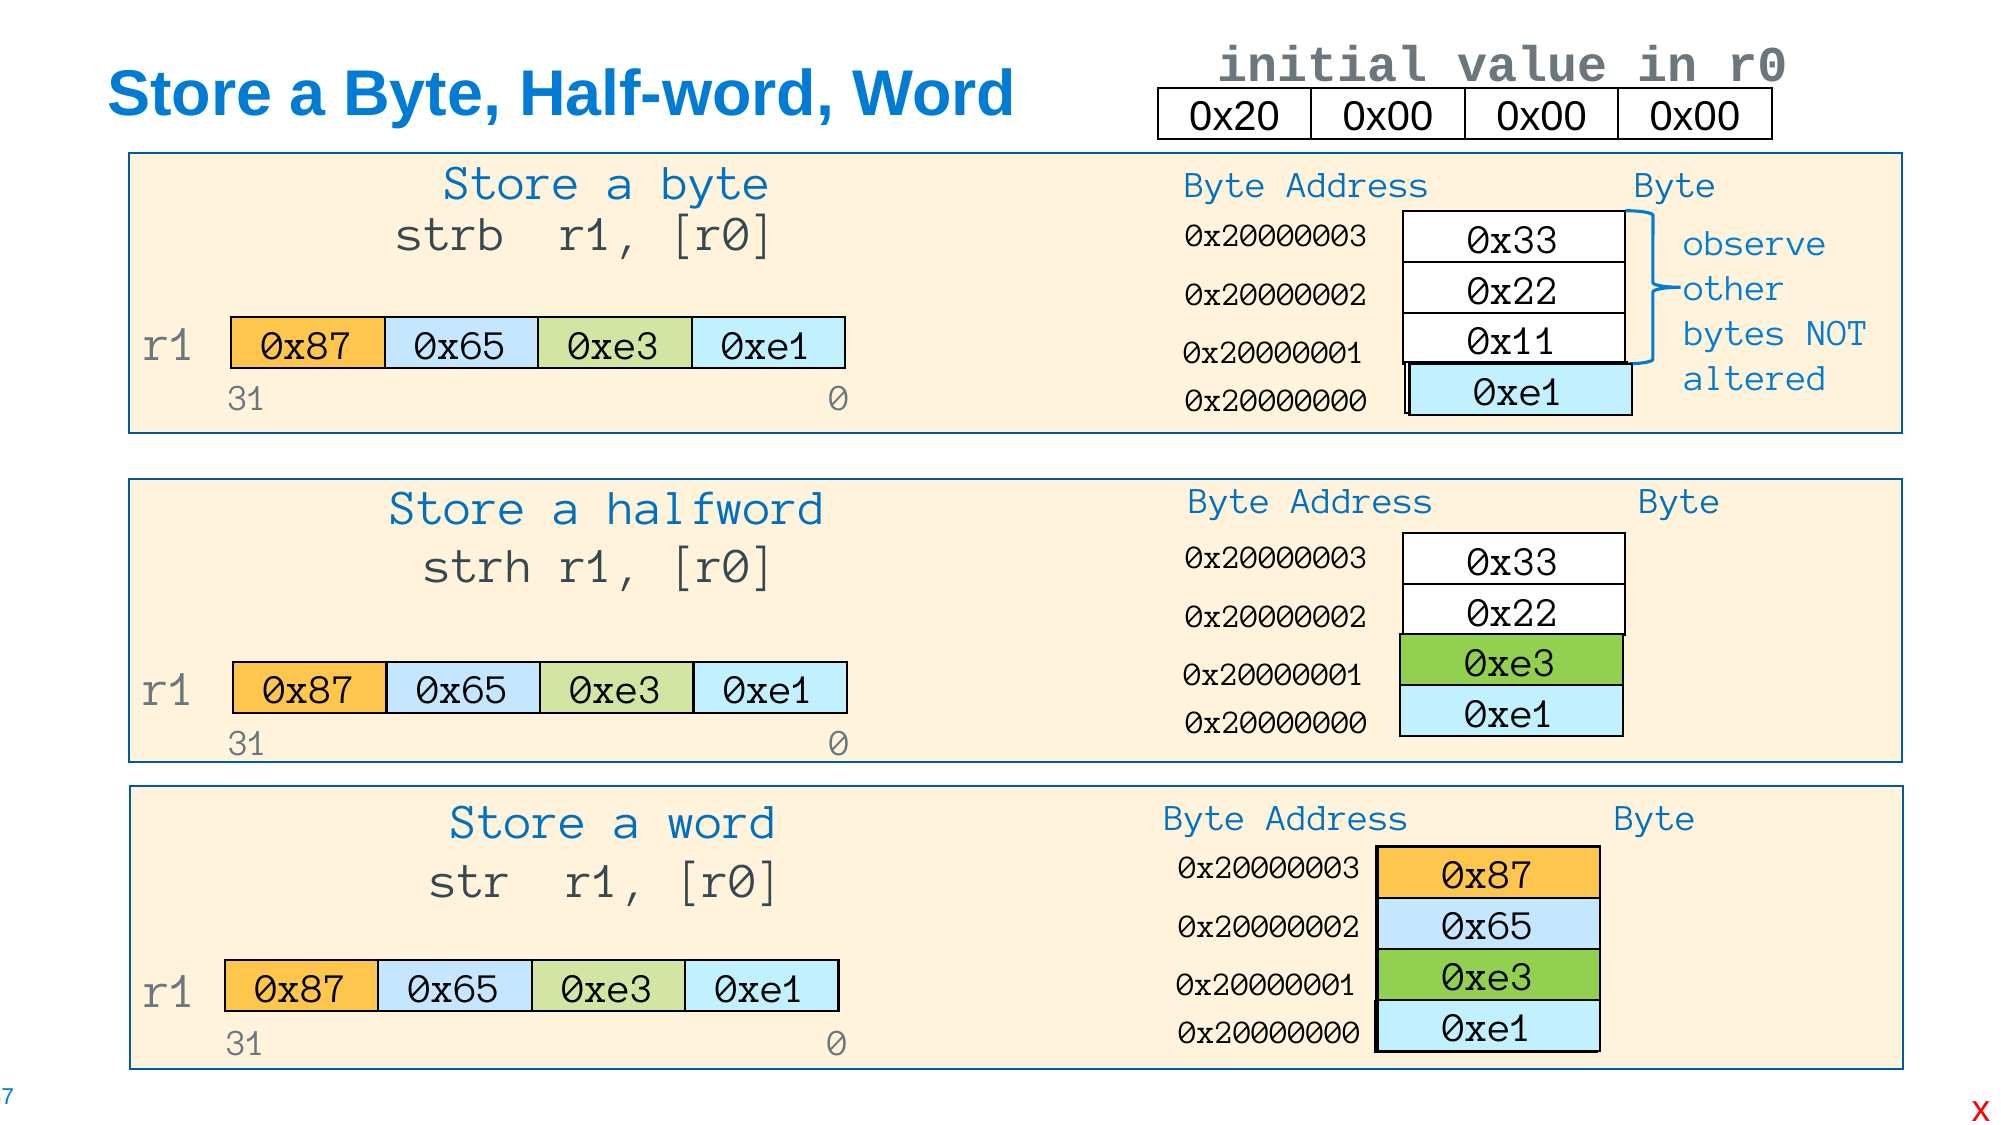

# Store a Byte, Half-word, Word
initial value in r0
0x00
0x00
0x00
0x20
Store a byte

Byte Address          Byte
strb  r1, [r0]
0x20000003
0x33
observe other bytes NOT altered

0x22
0x20000002
r1
0x11
0xe1
0x65
0xe3
0x87
0x20000001
0x00
0xe1
31
0
0x20000000
Store a halfword
Byte Address          Byte

strh r1, [r0]
0x20000003
0x33
0x22
0x20000002
0x11
0x20000001
r1
0xe1
0x65
0xe3
0x87
0x00
0x20000000
31
0
0xe3
0xe1
Store a word
Byte Address          Byte

0x20000003
str  r1, [r0]
0x33
0x22
0x20000002
0x11
r1
0x20000001
0xe1
0x65
0xe3
0x87
0x00
0x20000000
31
0
0x87
0x65
0xe3
0xe1
x